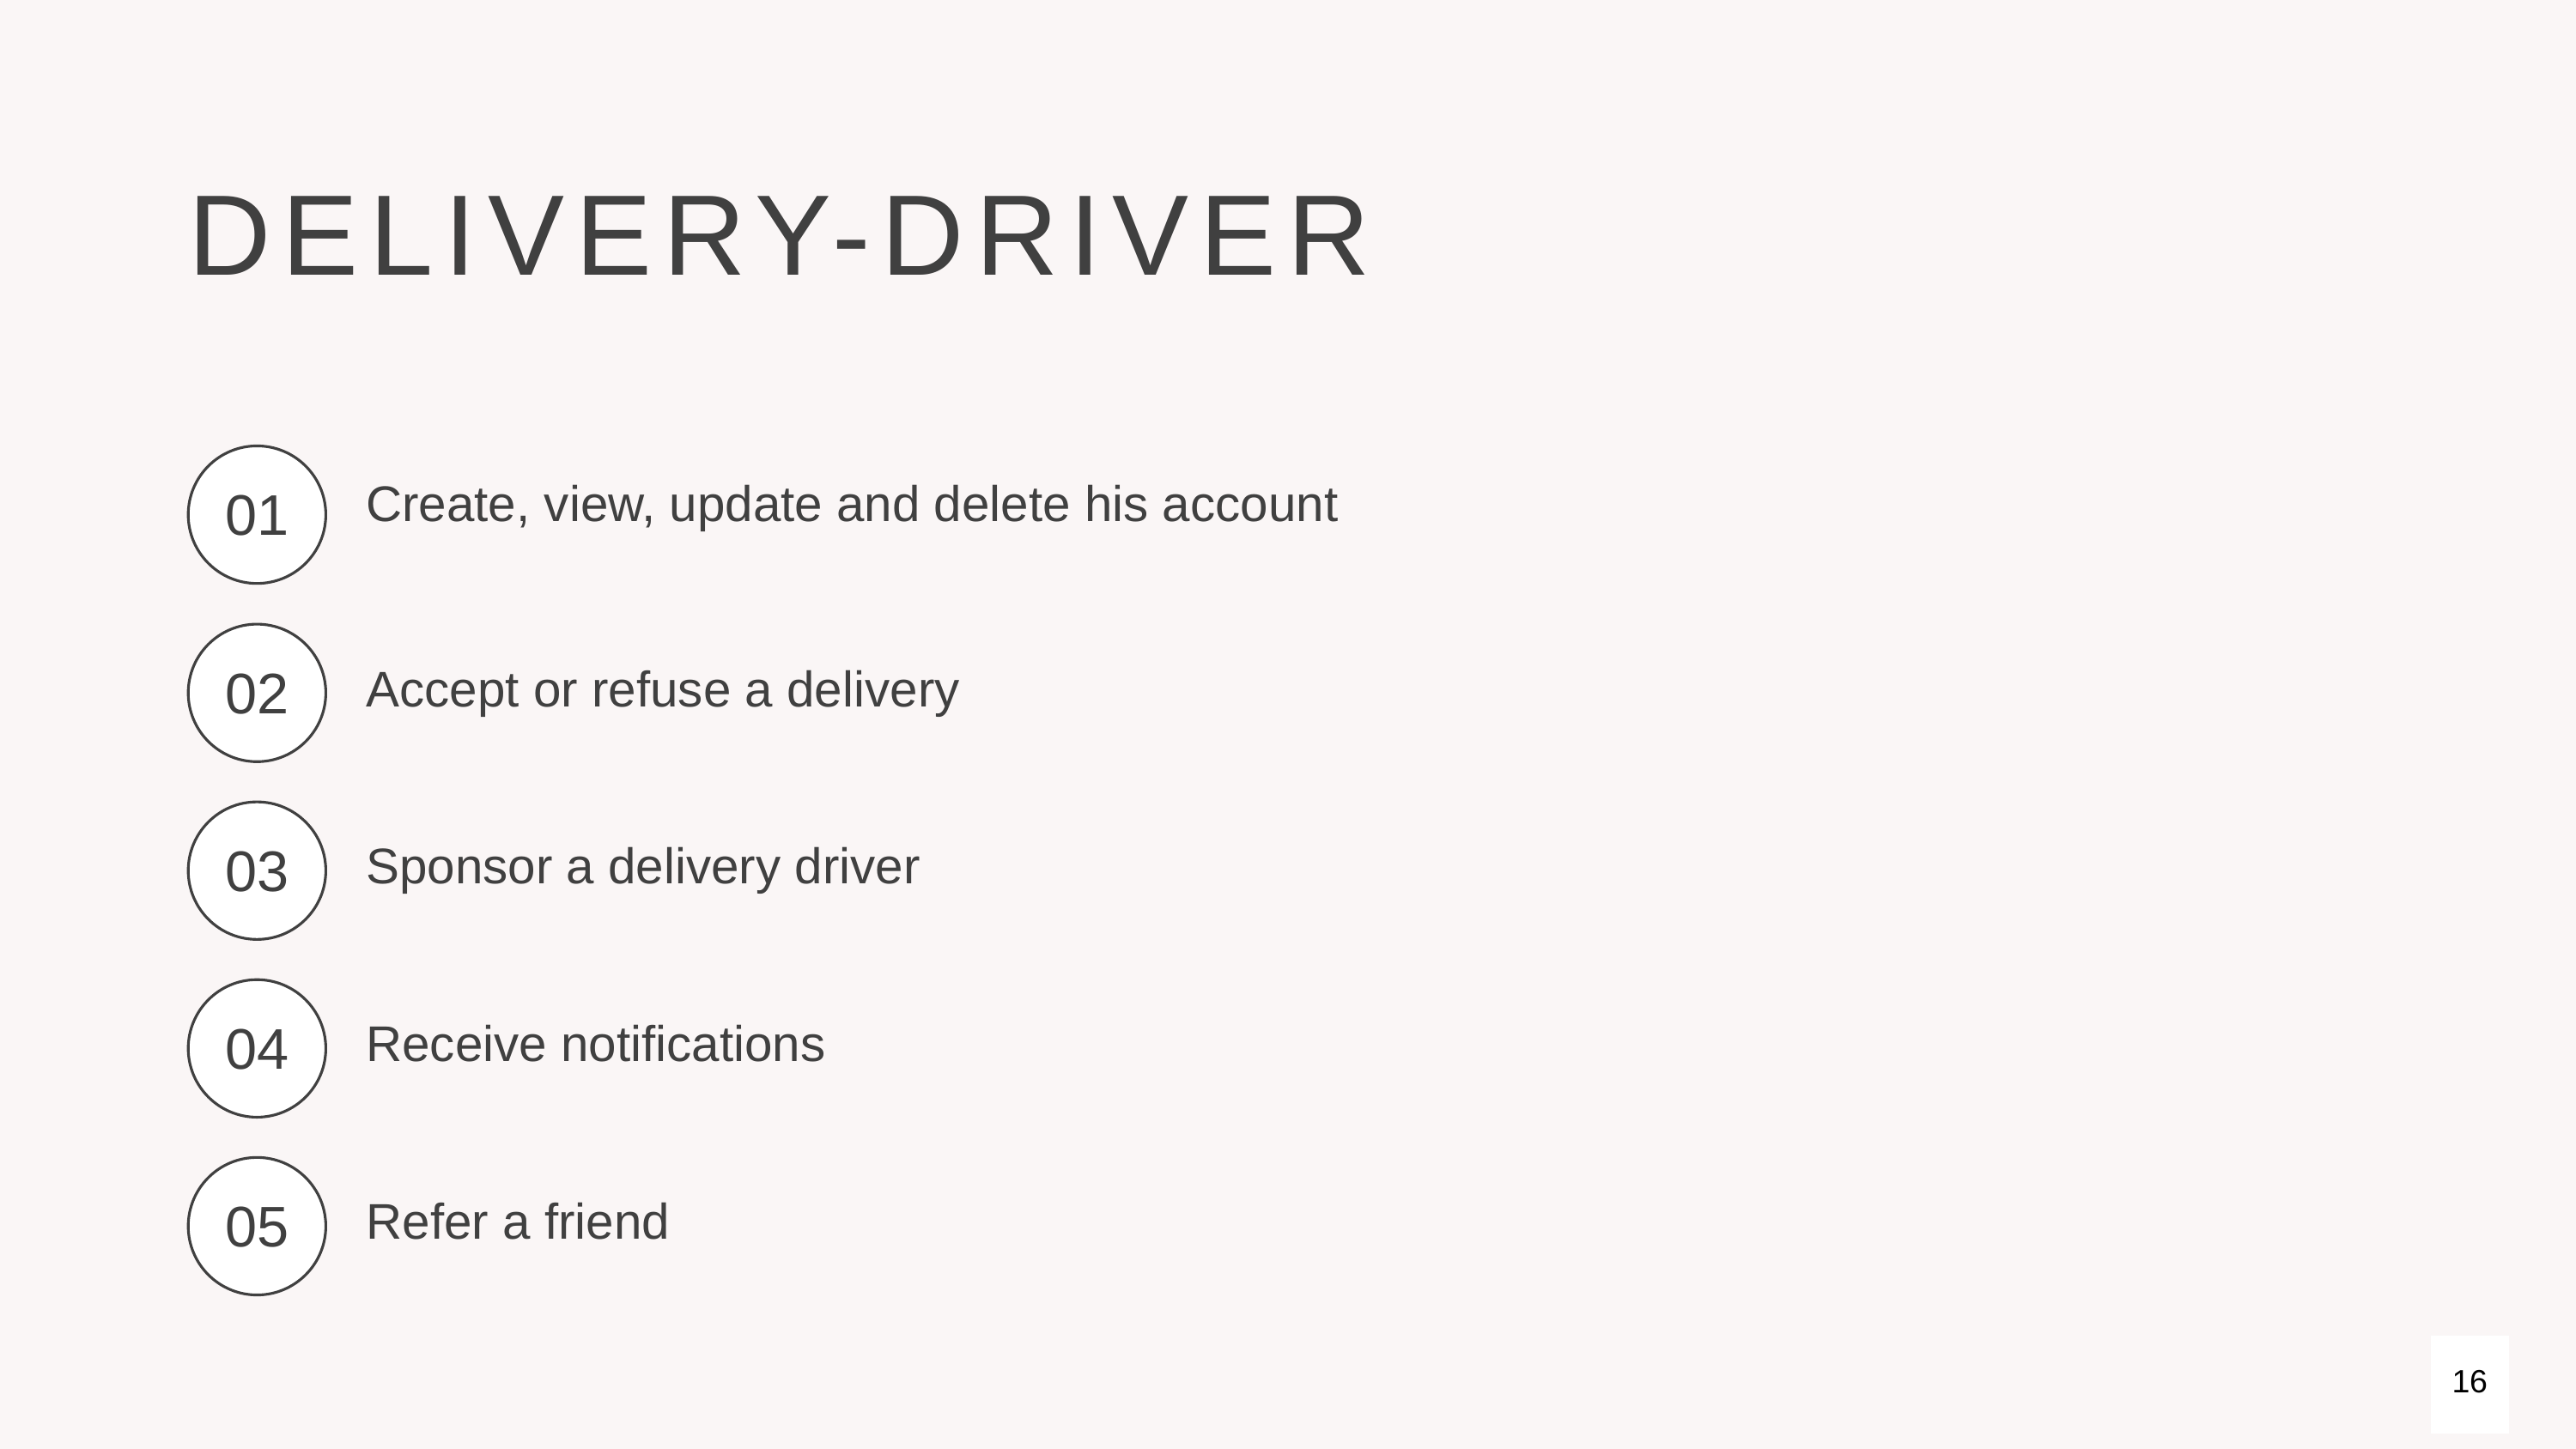

DELIVERY-DRIVER

01
Create, view, update and delete his account

02
Accept or refuse a delivery

03
Sponsor a delivery driver

04
Receive notifications

05
Refer a friend

16